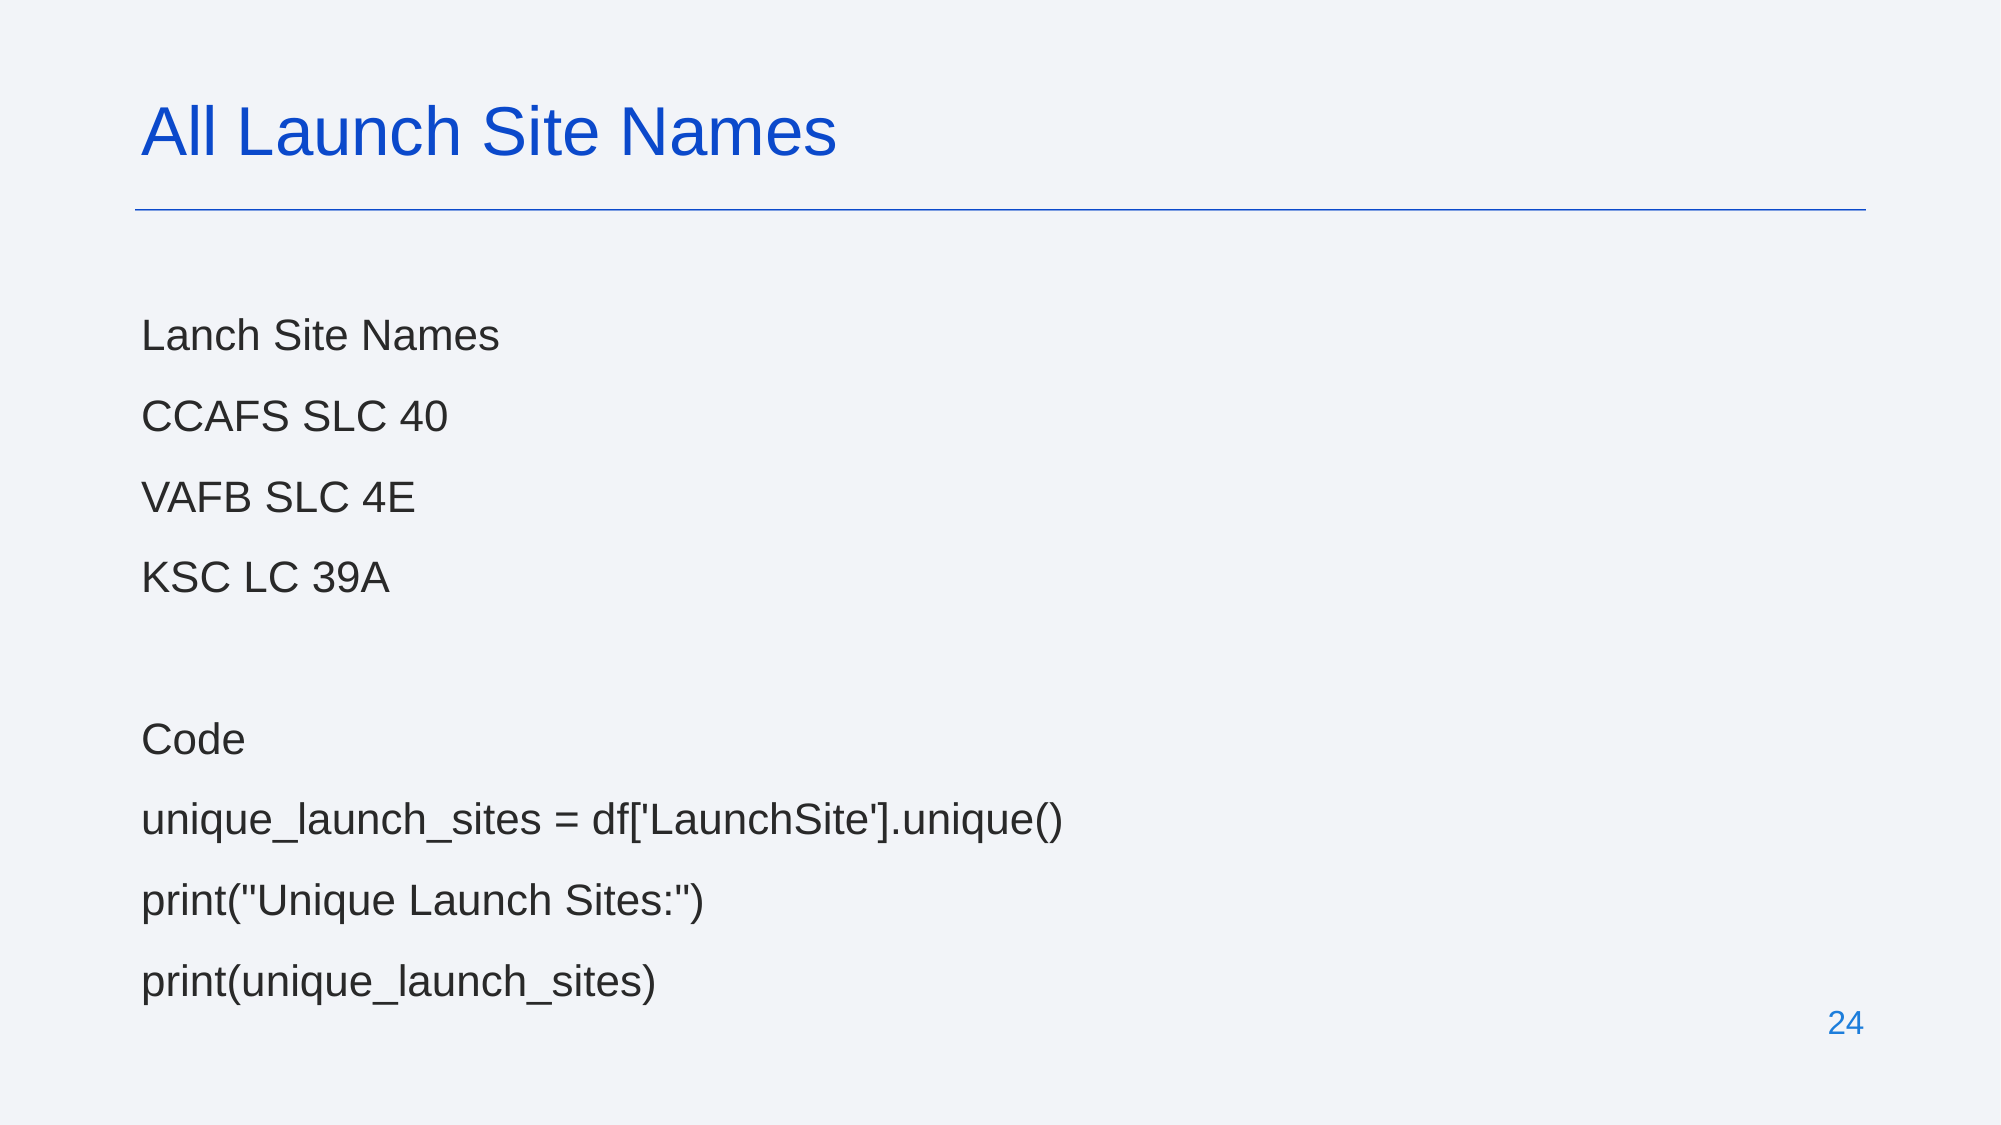

All Launch Site Names
Lanch Site Names
CCAFS SLC 40
VAFB SLC 4E
KSC LC 39A

Code
unique_launch_sites = df['LaunchSite'].unique()
print("Unique Launch Sites:")
print(unique_launch_sites)

24